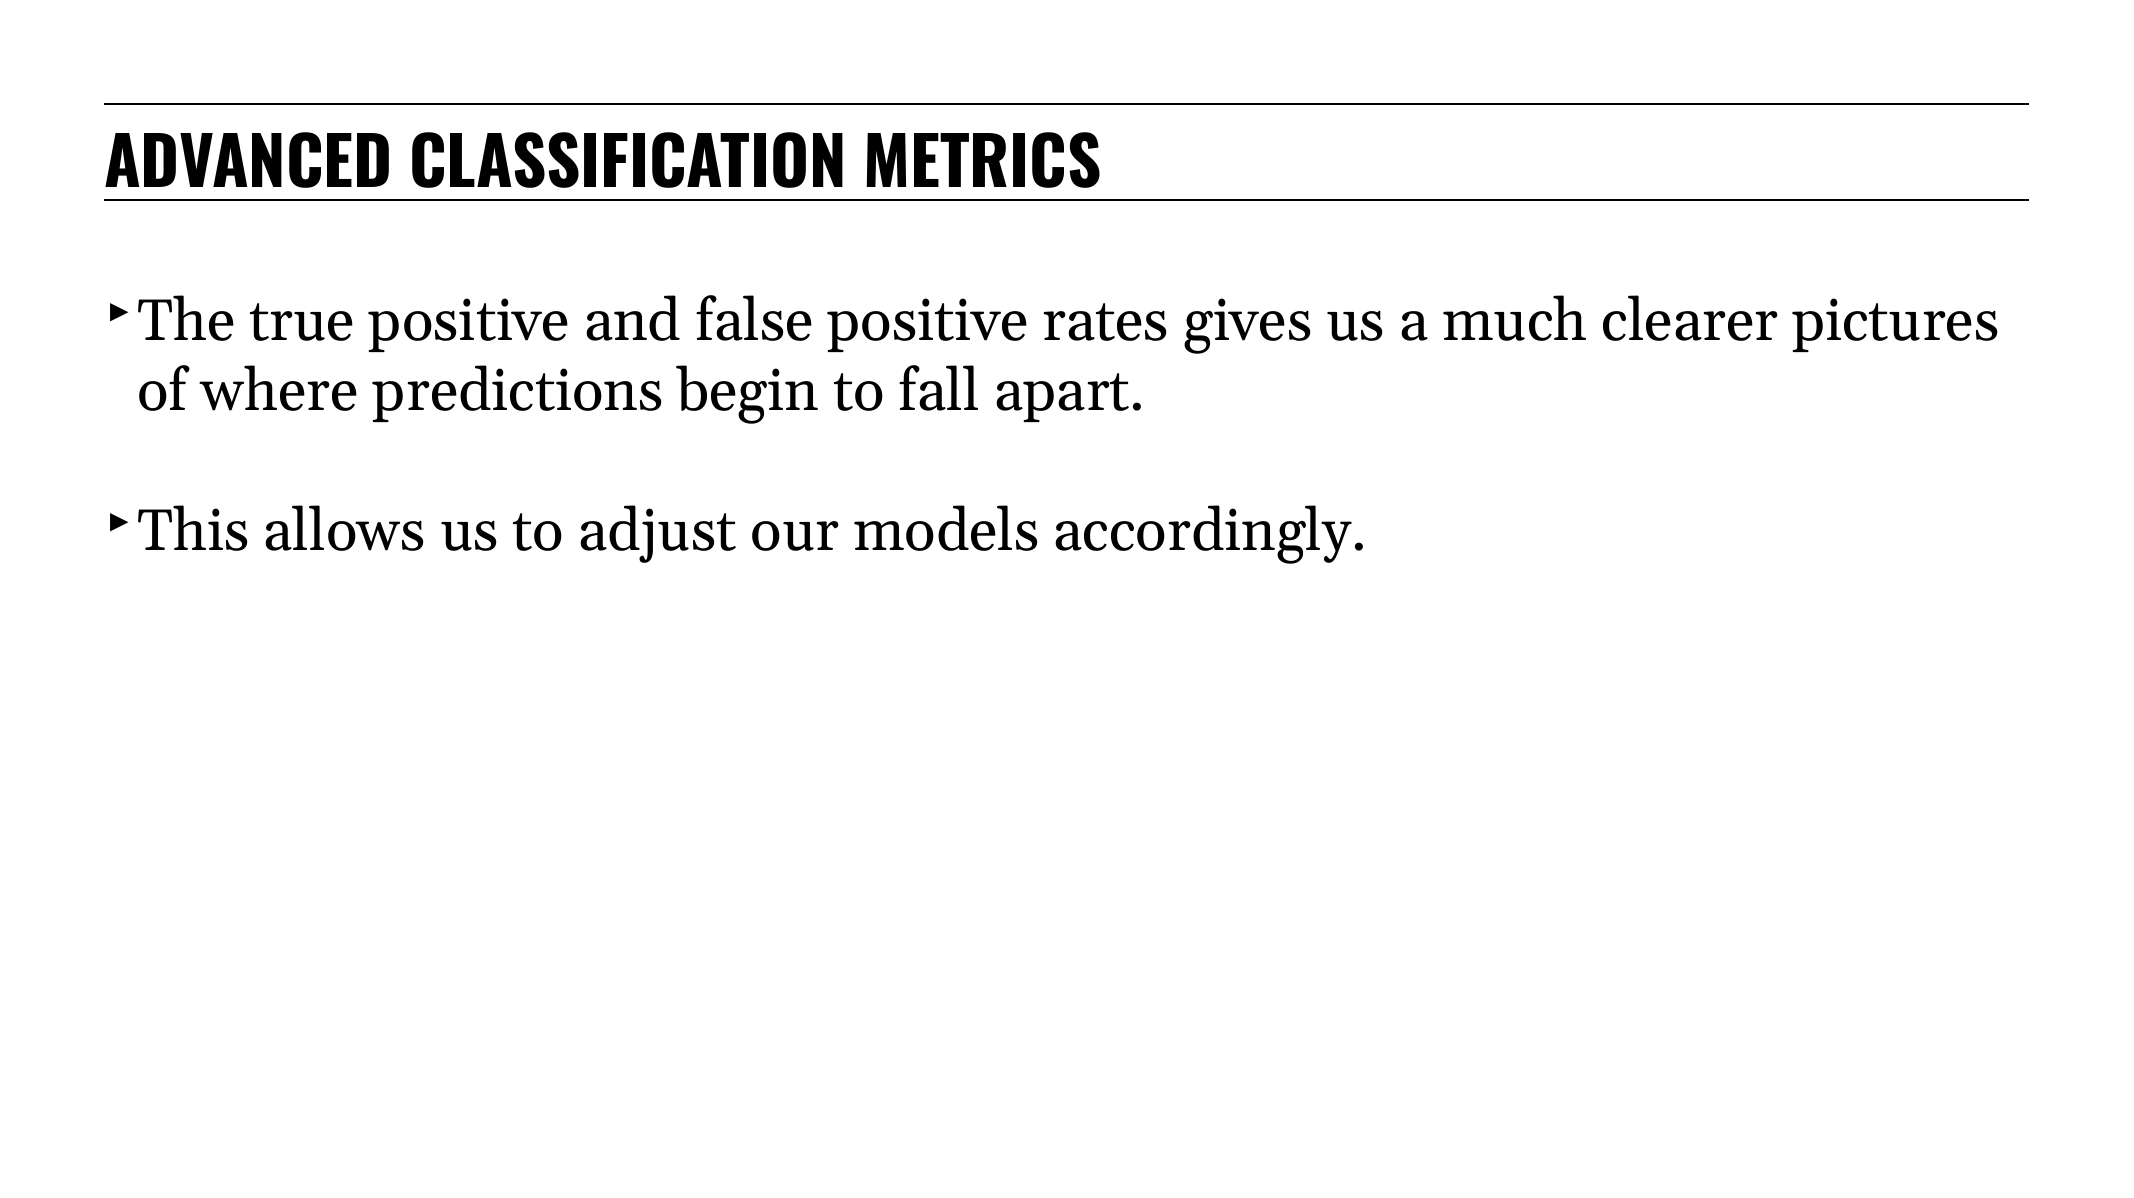

ADVANCED CLASSIFICATION METRICS

The true positive and false positive rates gives us a much clearer pictures of where predictions begin to fall apart.

This allows us to adjust our models accordingly.